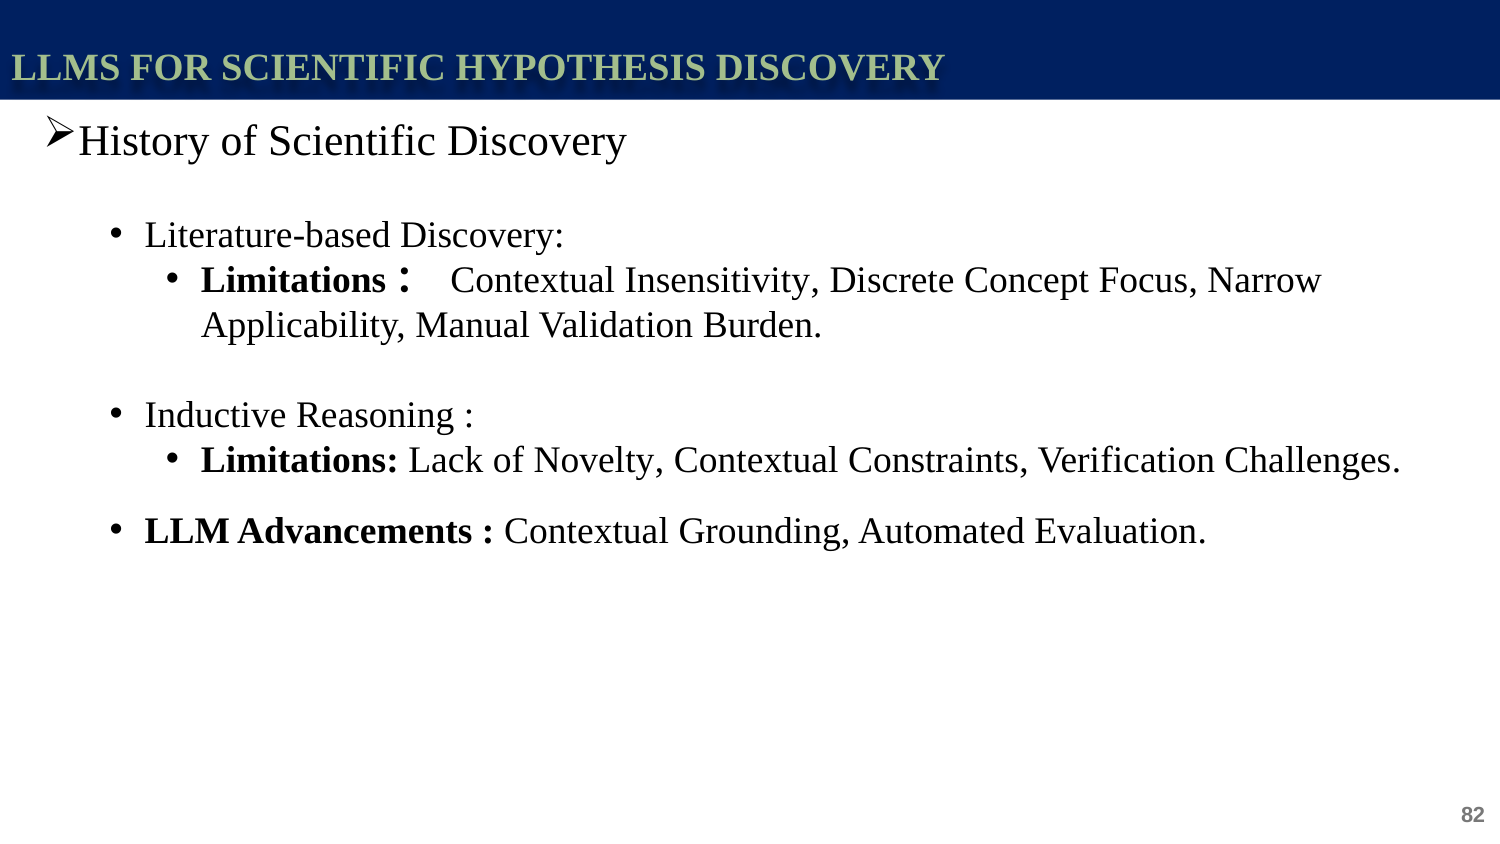

LLMs for Scientific Hypothesis Discovery

History of Scientific Discovery

Literature-based Discovery:
Limitations： Contextual Insensitivity, Discrete Concept Focus, Narrow Applicability, Manual Validation Burden.

Inductive Reasoning :
Limitations: Lack of Novelty, Contextual Constraints, Verification Challenges.

LLM Advancements : Contextual Grounding, Automated Evaluation.

82